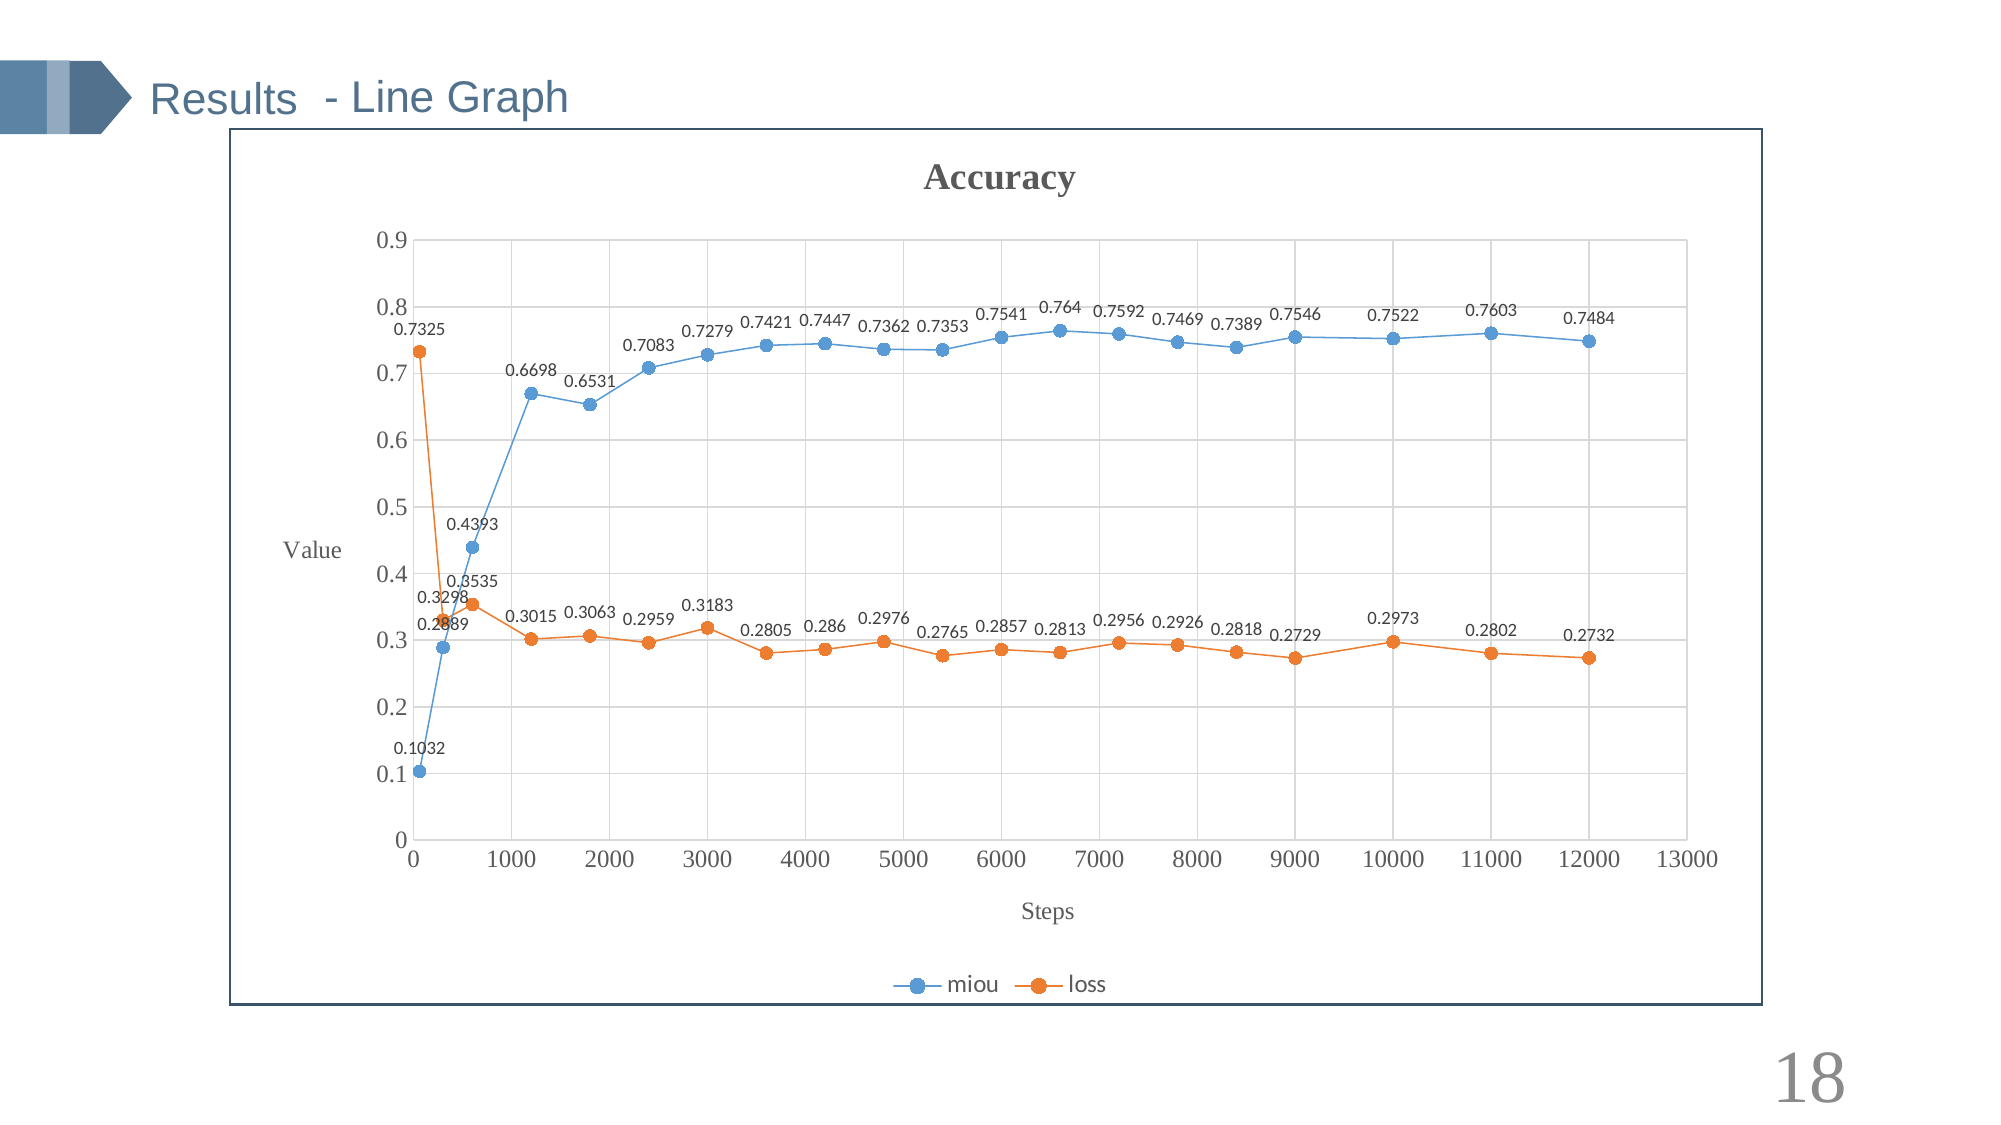

- Line Graph

### Chart: Accuracy

| Category | miou | loss |
|---|---|---|
18